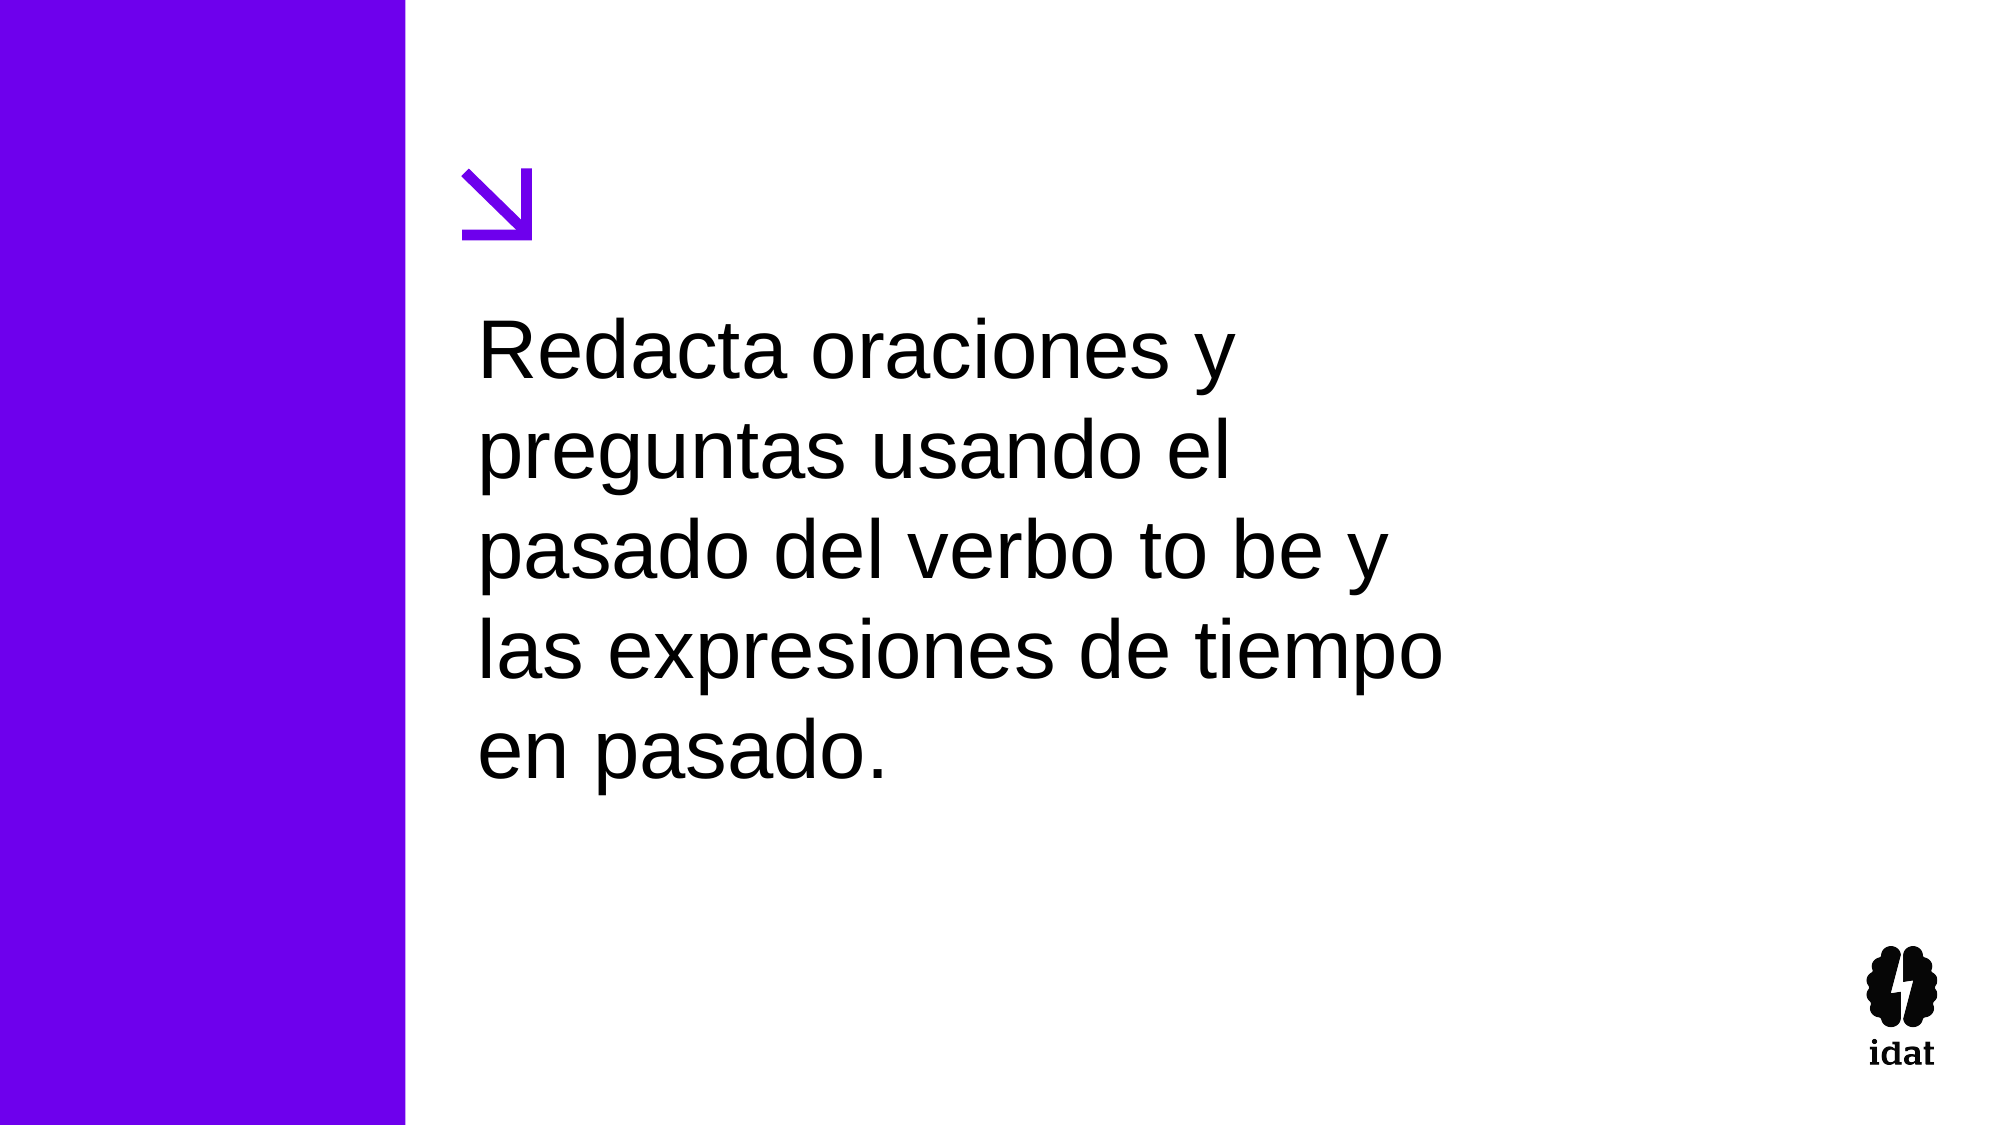

Redacta oraciones y preguntas usando el pasado del verbo to be y las expresiones de tiempo en pasado.